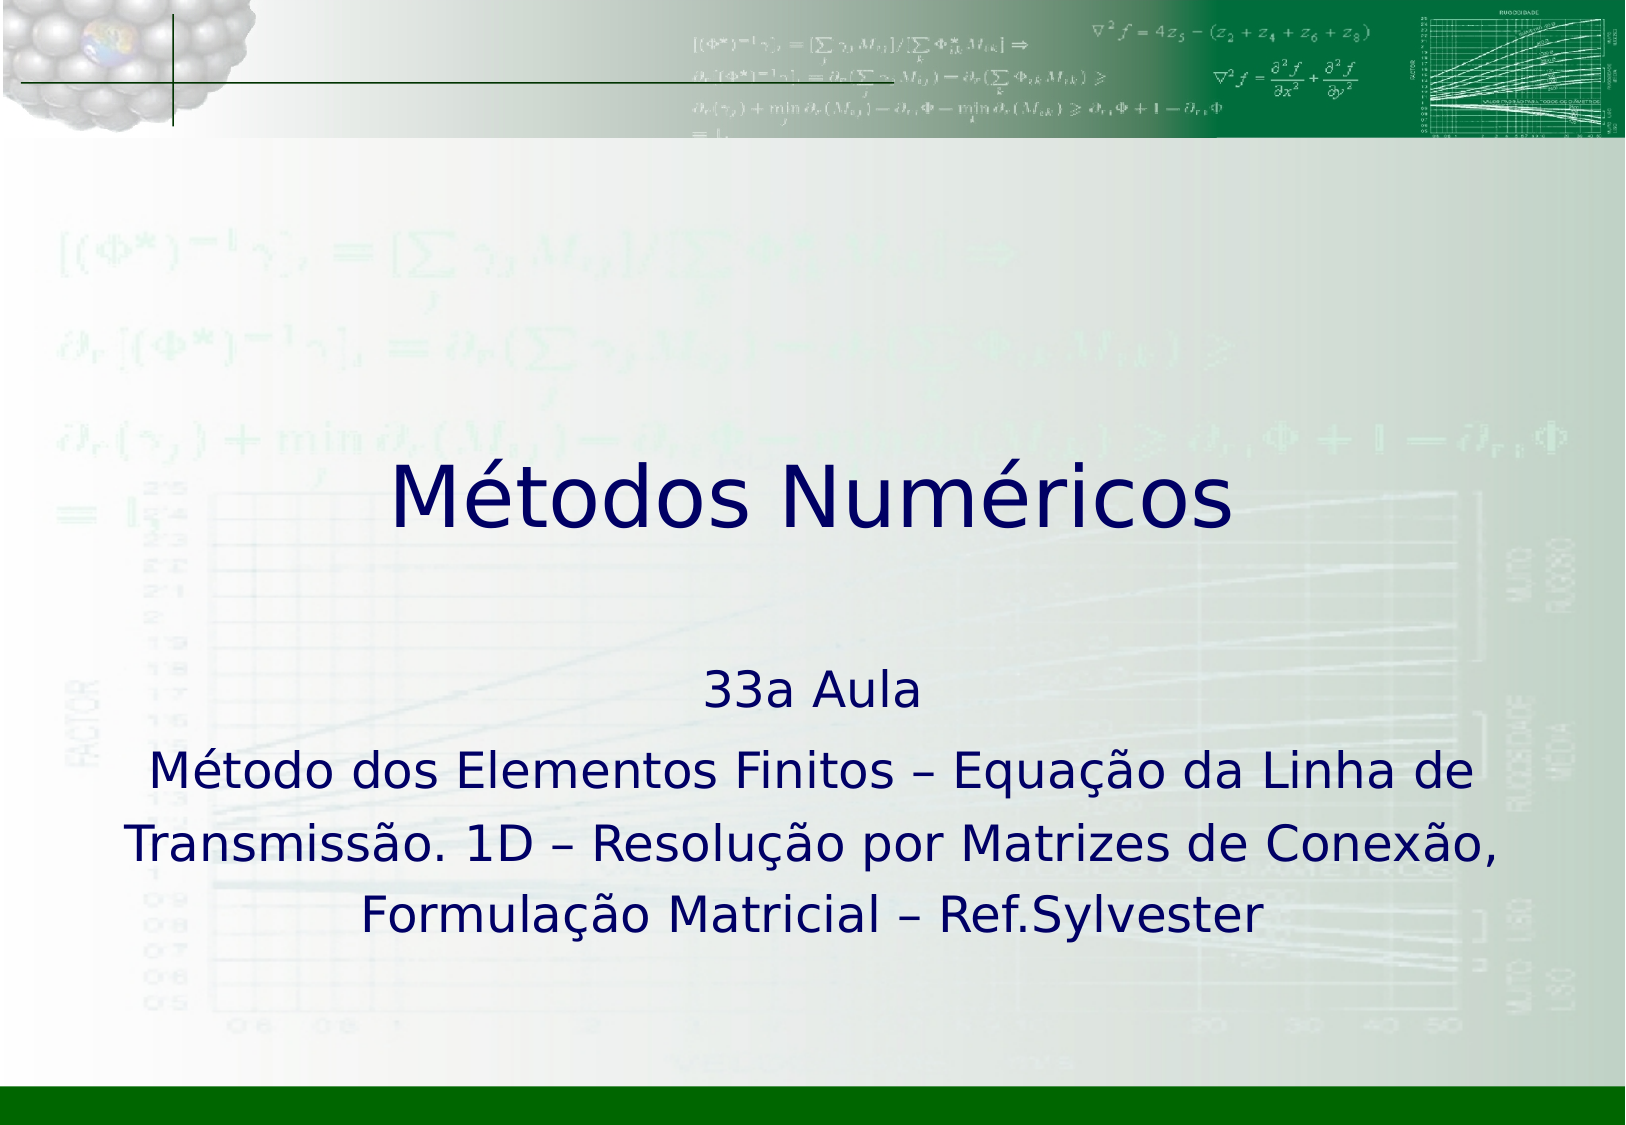

# Métodos Numéricos
33a Aula
Método dos Elementos Finitos – Equação da Linha de Transmissão. 1D – Resolução por Matrizes de Conexão, Formulação Matricial – Ref.Sylvester